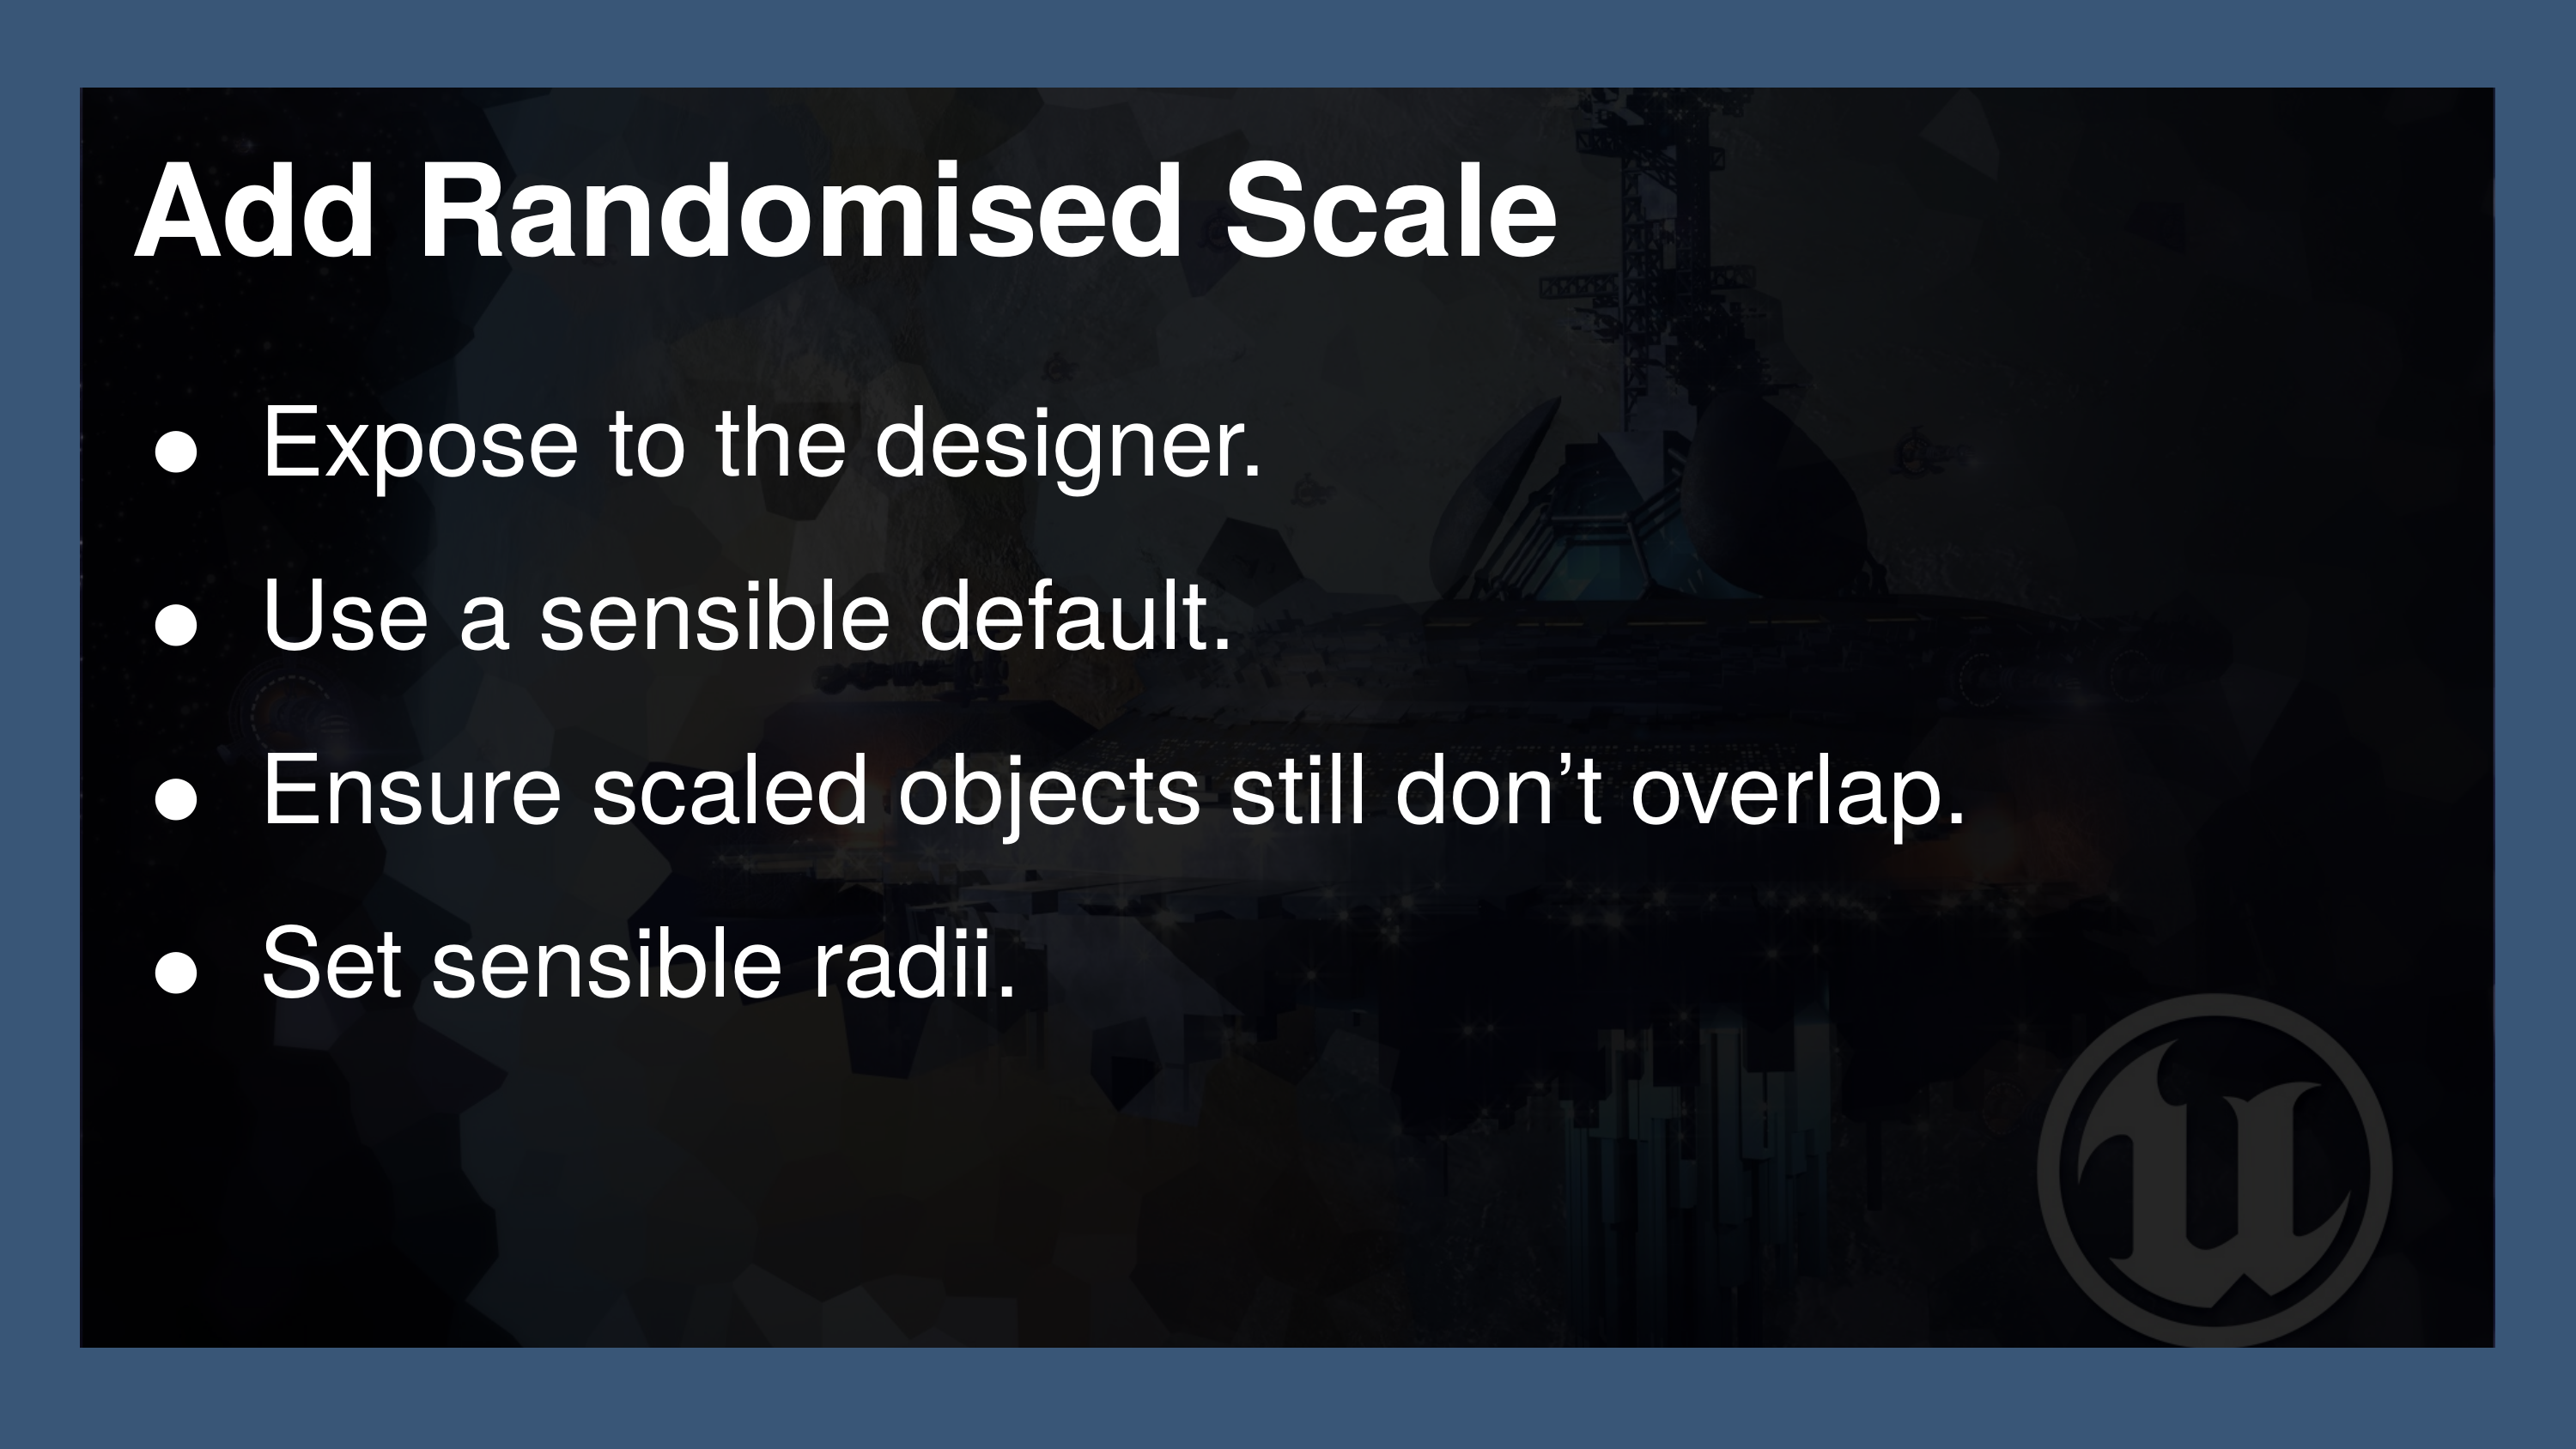

Add Randomised Scale
Expose to the designer.
Use a sensible default.
Ensure scaled objects still don’t overlap.
Set sensible radii.